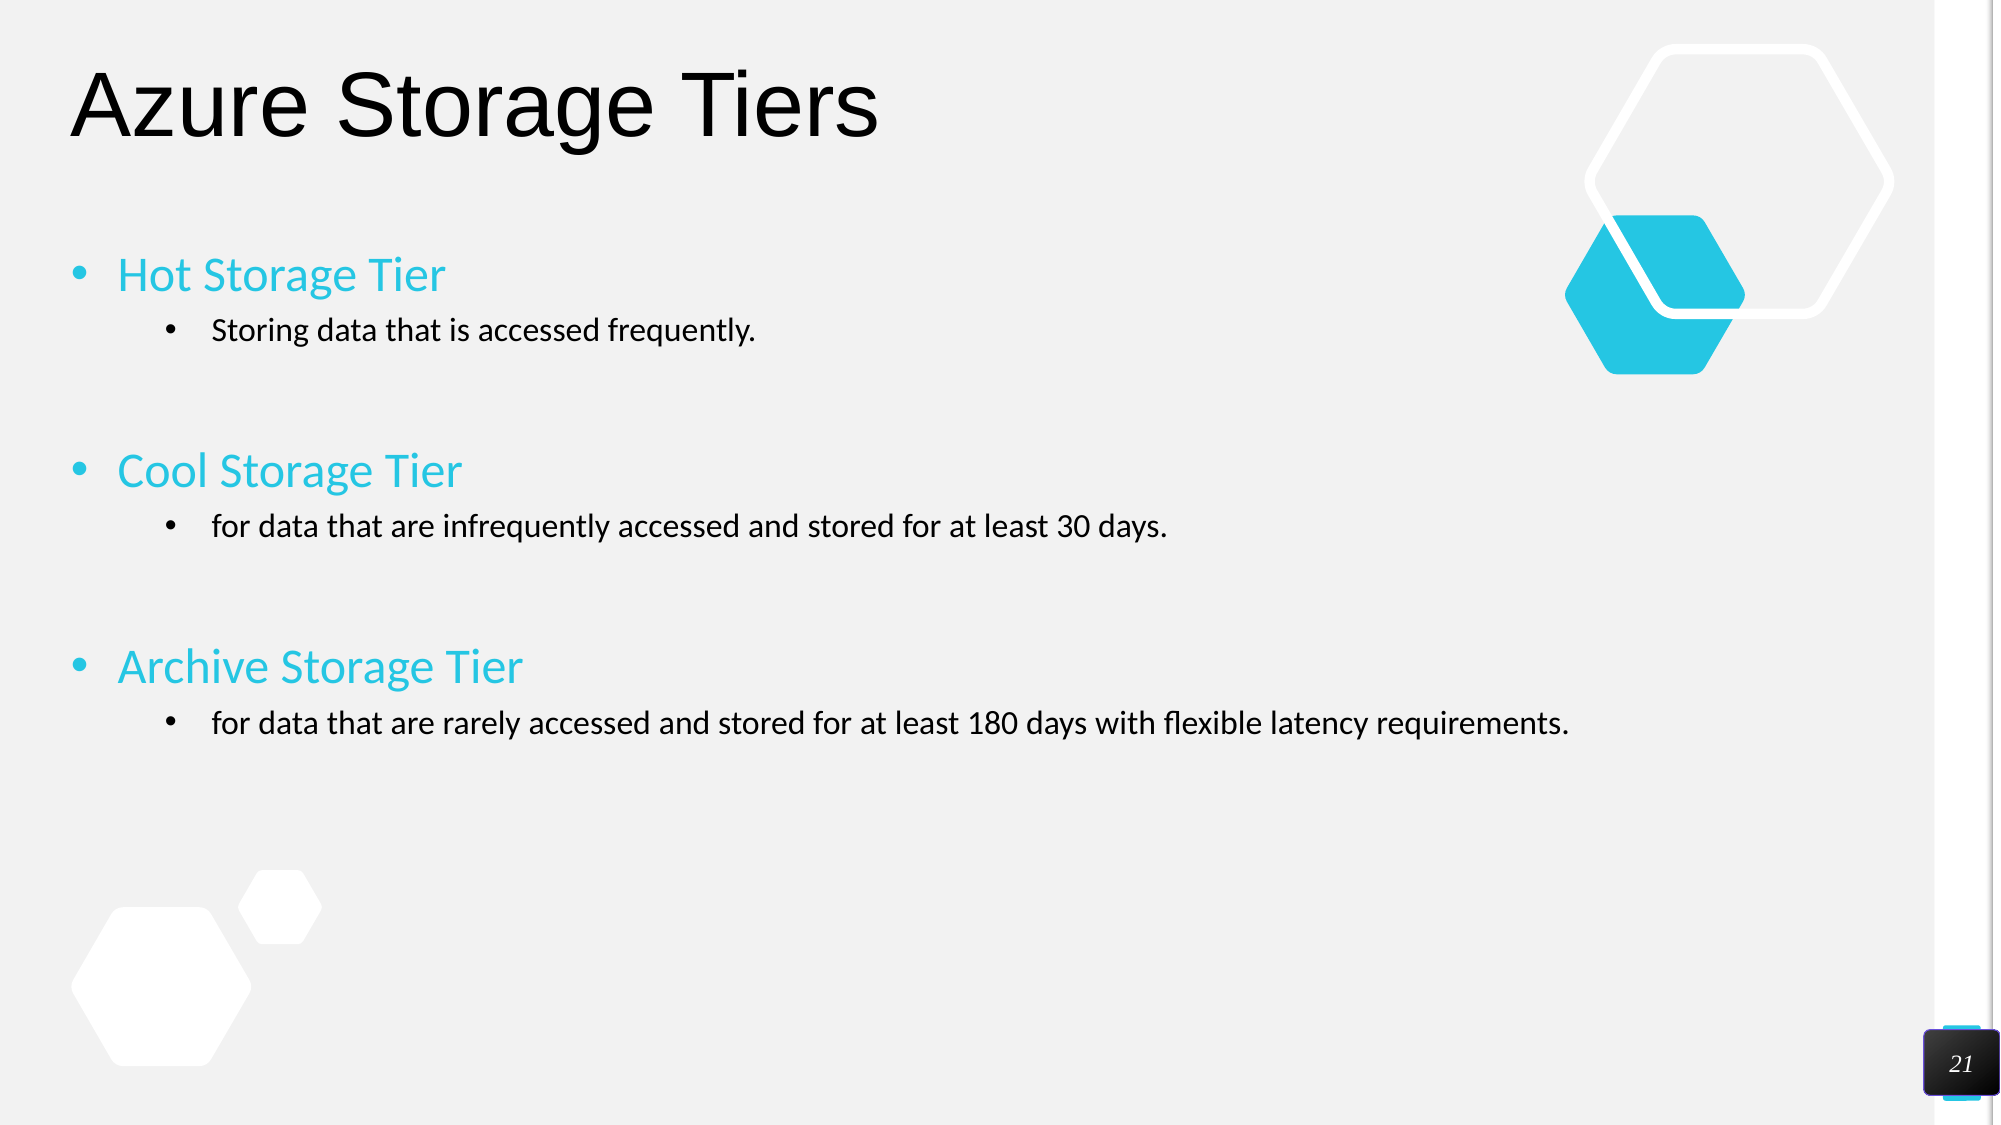

# Azure Storage Tiers
Hot Storage Tier
Storing data that is accessed frequently.

Cool Storage Tier
for data that are infrequently accessed and stored for at least 30 days.

Archive Storage Tier
for data that are rarely accessed and stored for at least 180 days with flexible latency requirements.
21